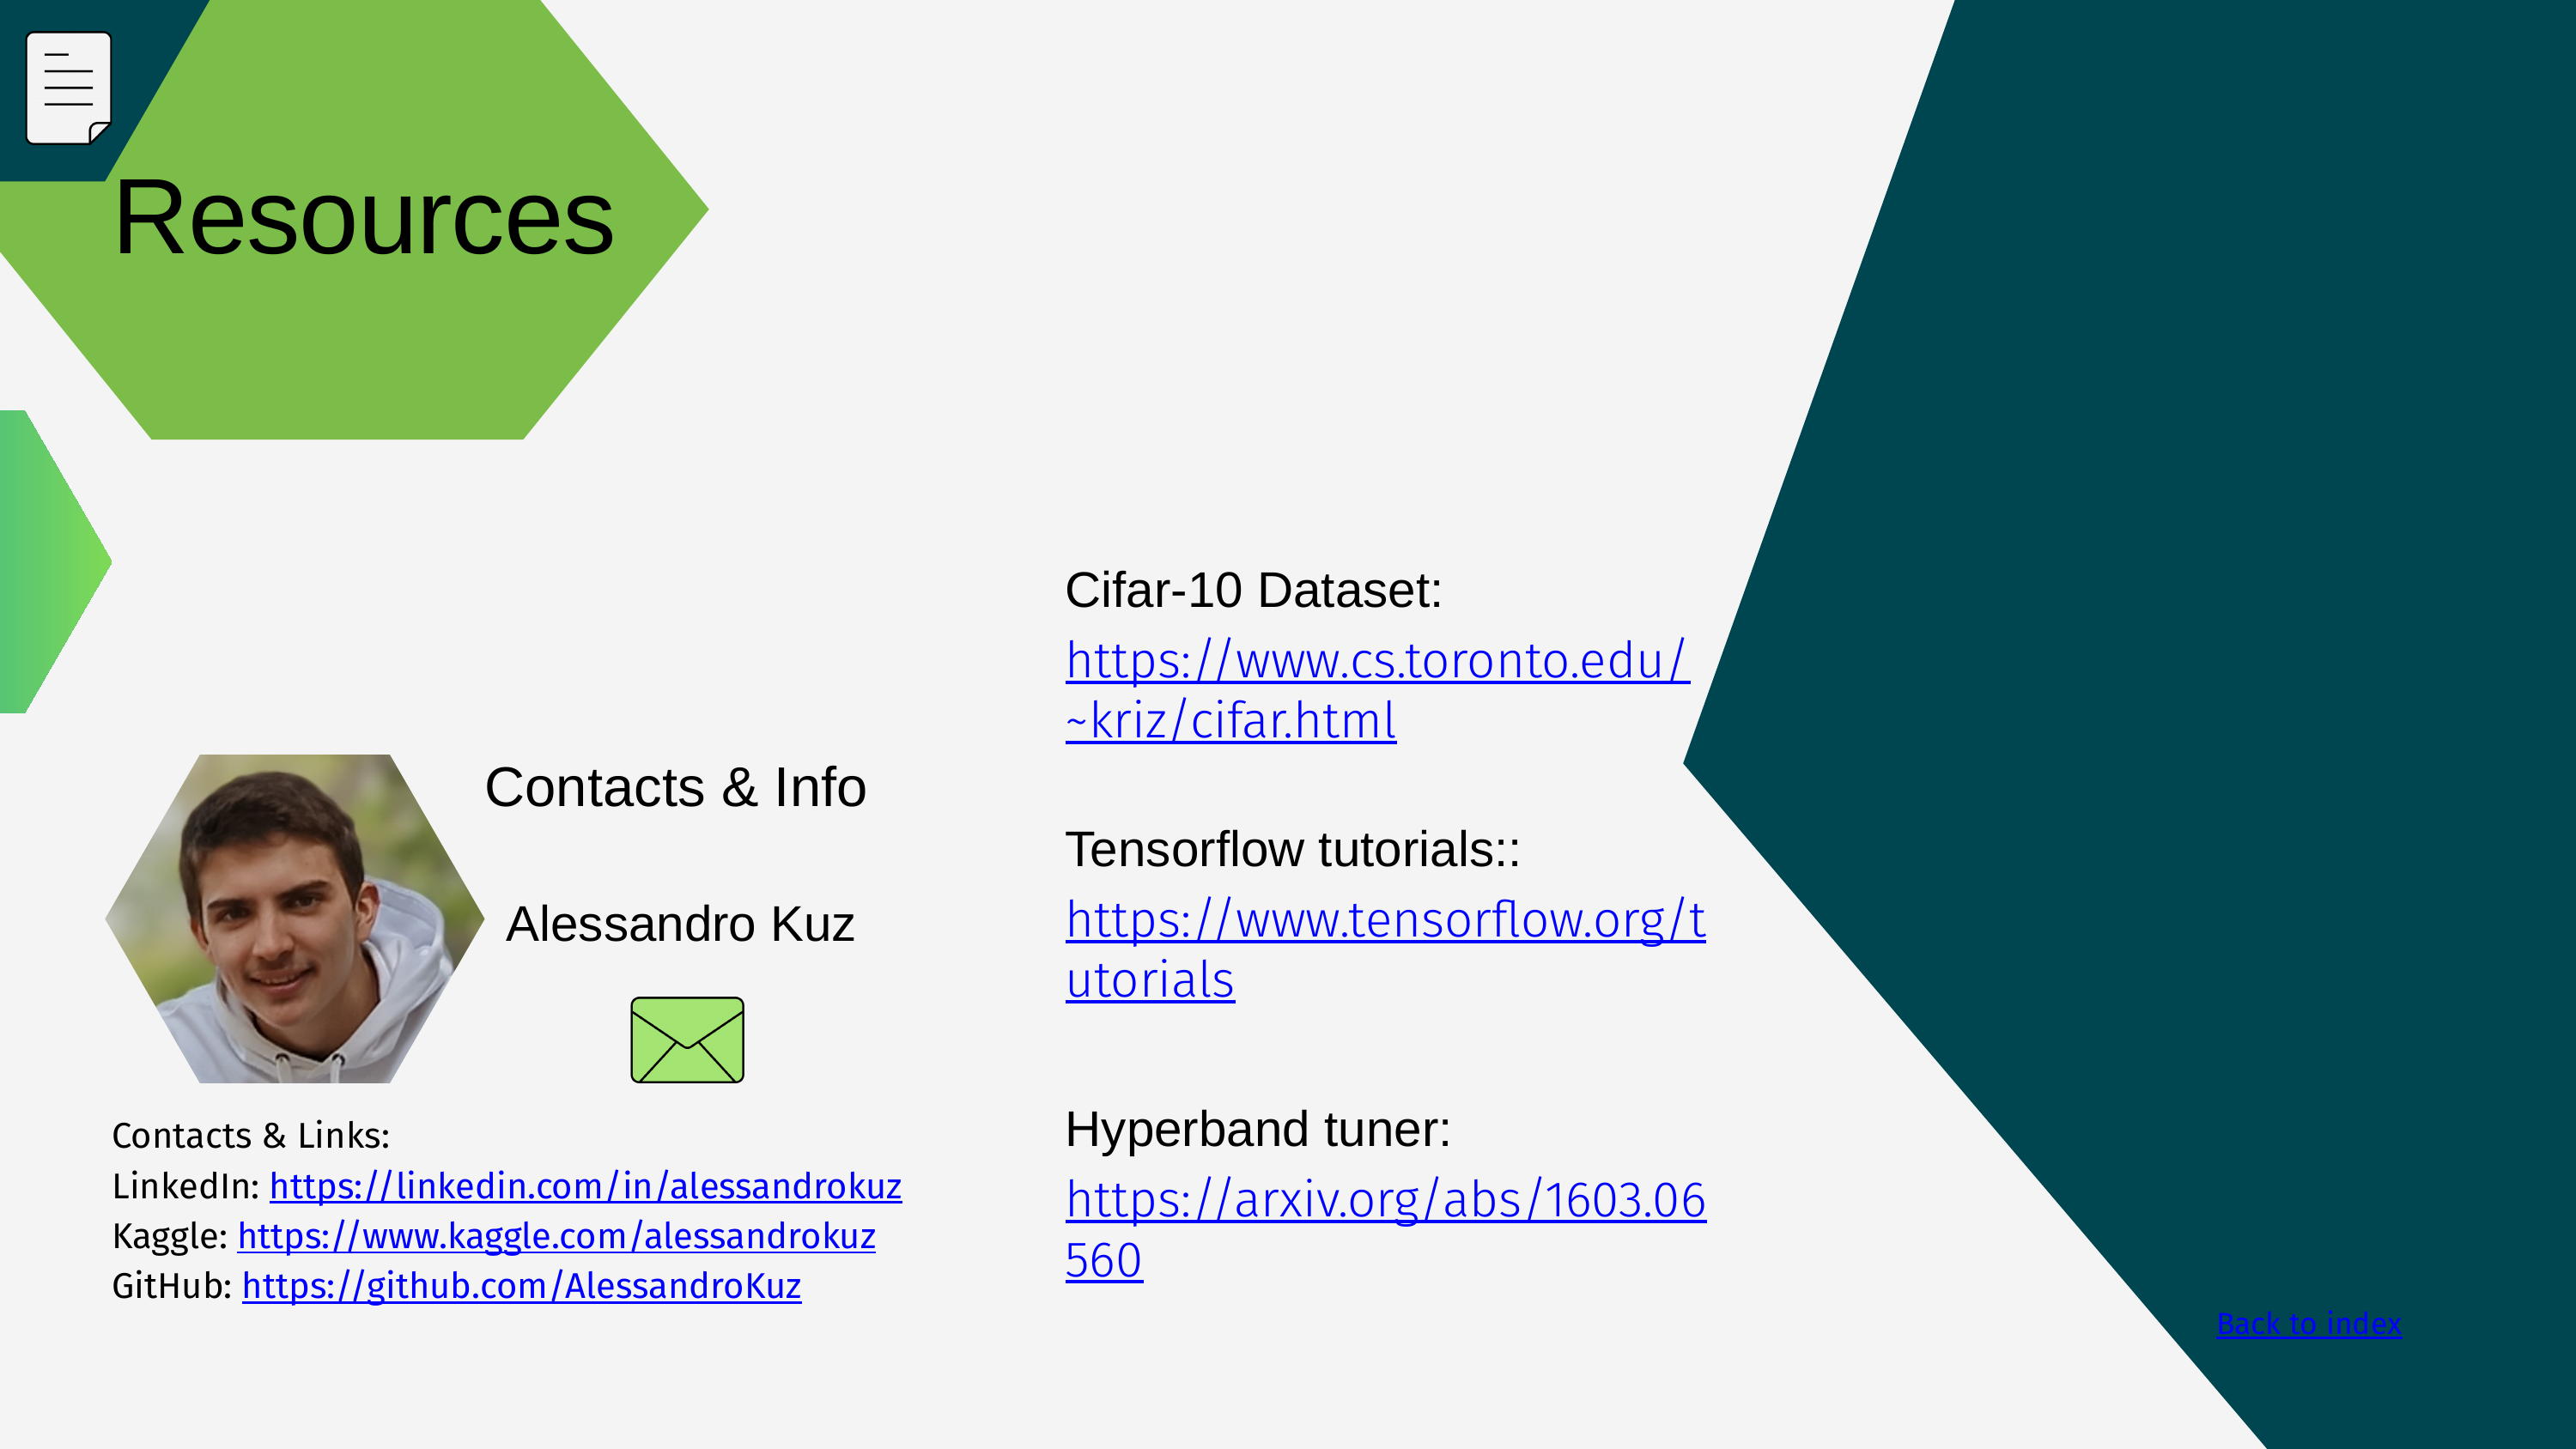

Resources

Cifar-10 Dataset:
https://www.cs.toronto.edu/~kriz/cifar.html
Contacts & Info

Tensorflow tutorials::
https://www.tensorflow.org/tutorials

Alessandro Kuz

Hyperband tuner:
https://arxiv.org/abs/1603.06560
Contacts & Links:
LinkedIn: https://linkedin.com/in/alessandrokuz
Kaggle: https://www.kaggle.com/alessandrokuz
GitHub: https://github.com/AlessandroKuz
Back to index